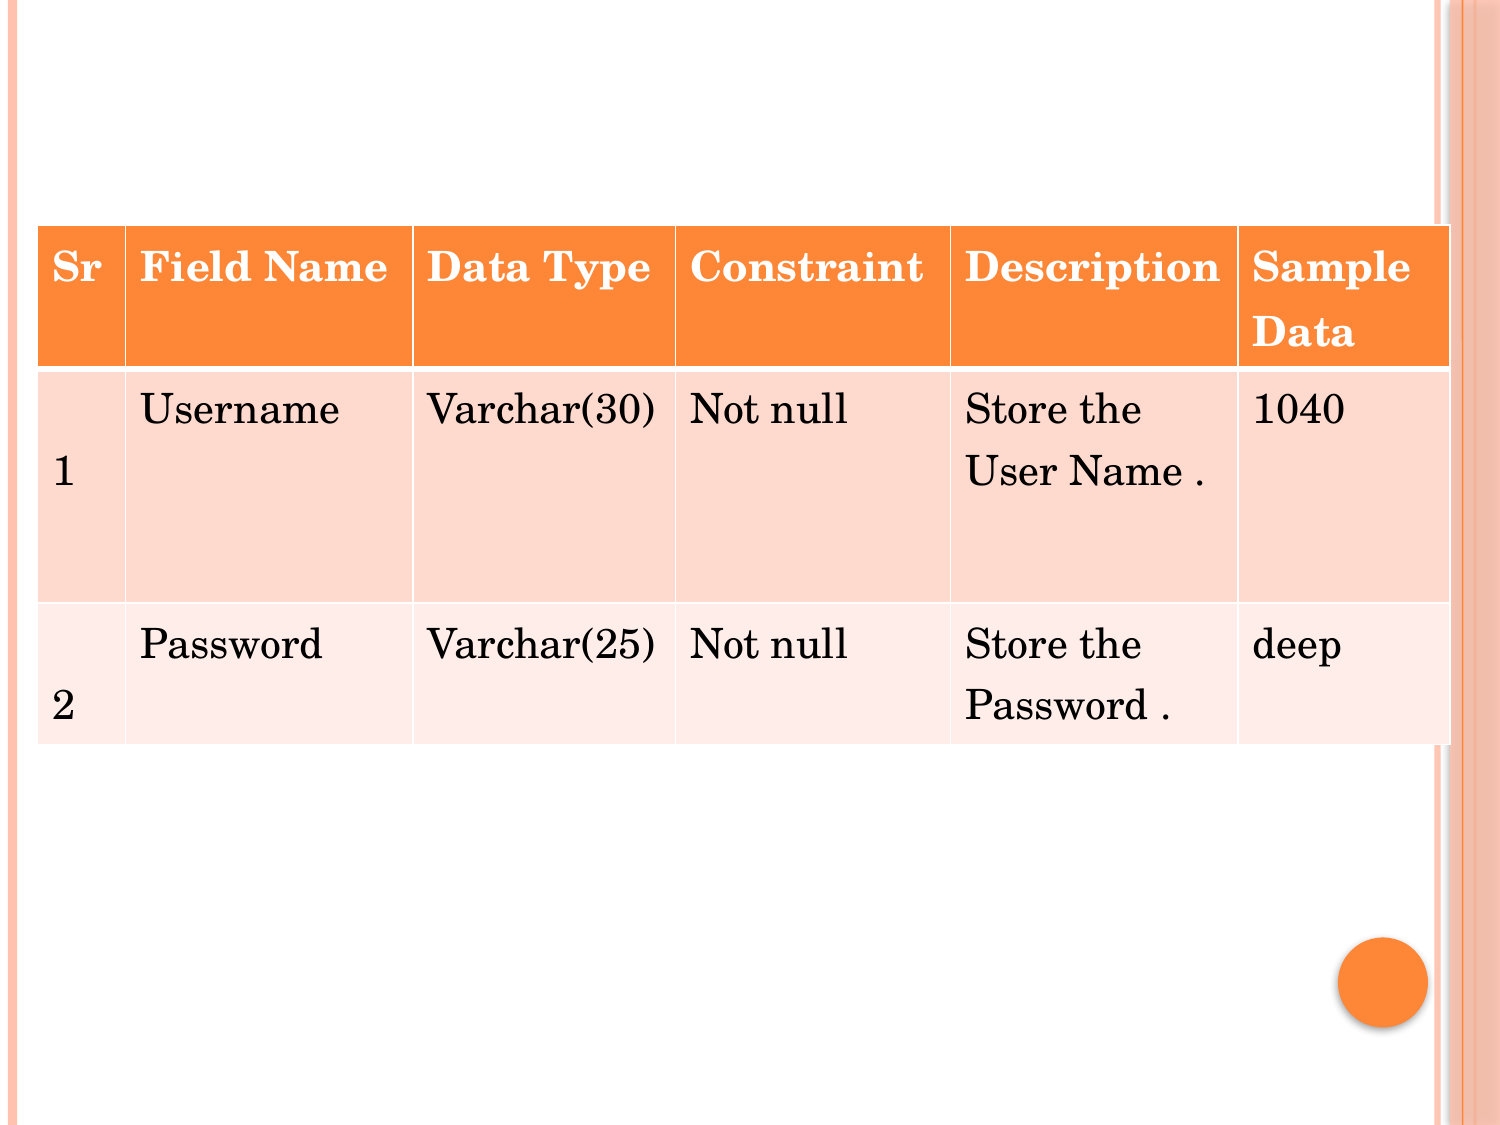

| Sr | Field Name | Data Type | Constraint | Description | Sample Data |
| --- | --- | --- | --- | --- | --- |
| 1 | Username | Varchar(30) | Not null | Store the User Name . | 1040 |
| 2 | Password | Varchar(25) | Not null | Store the Password . | deep |